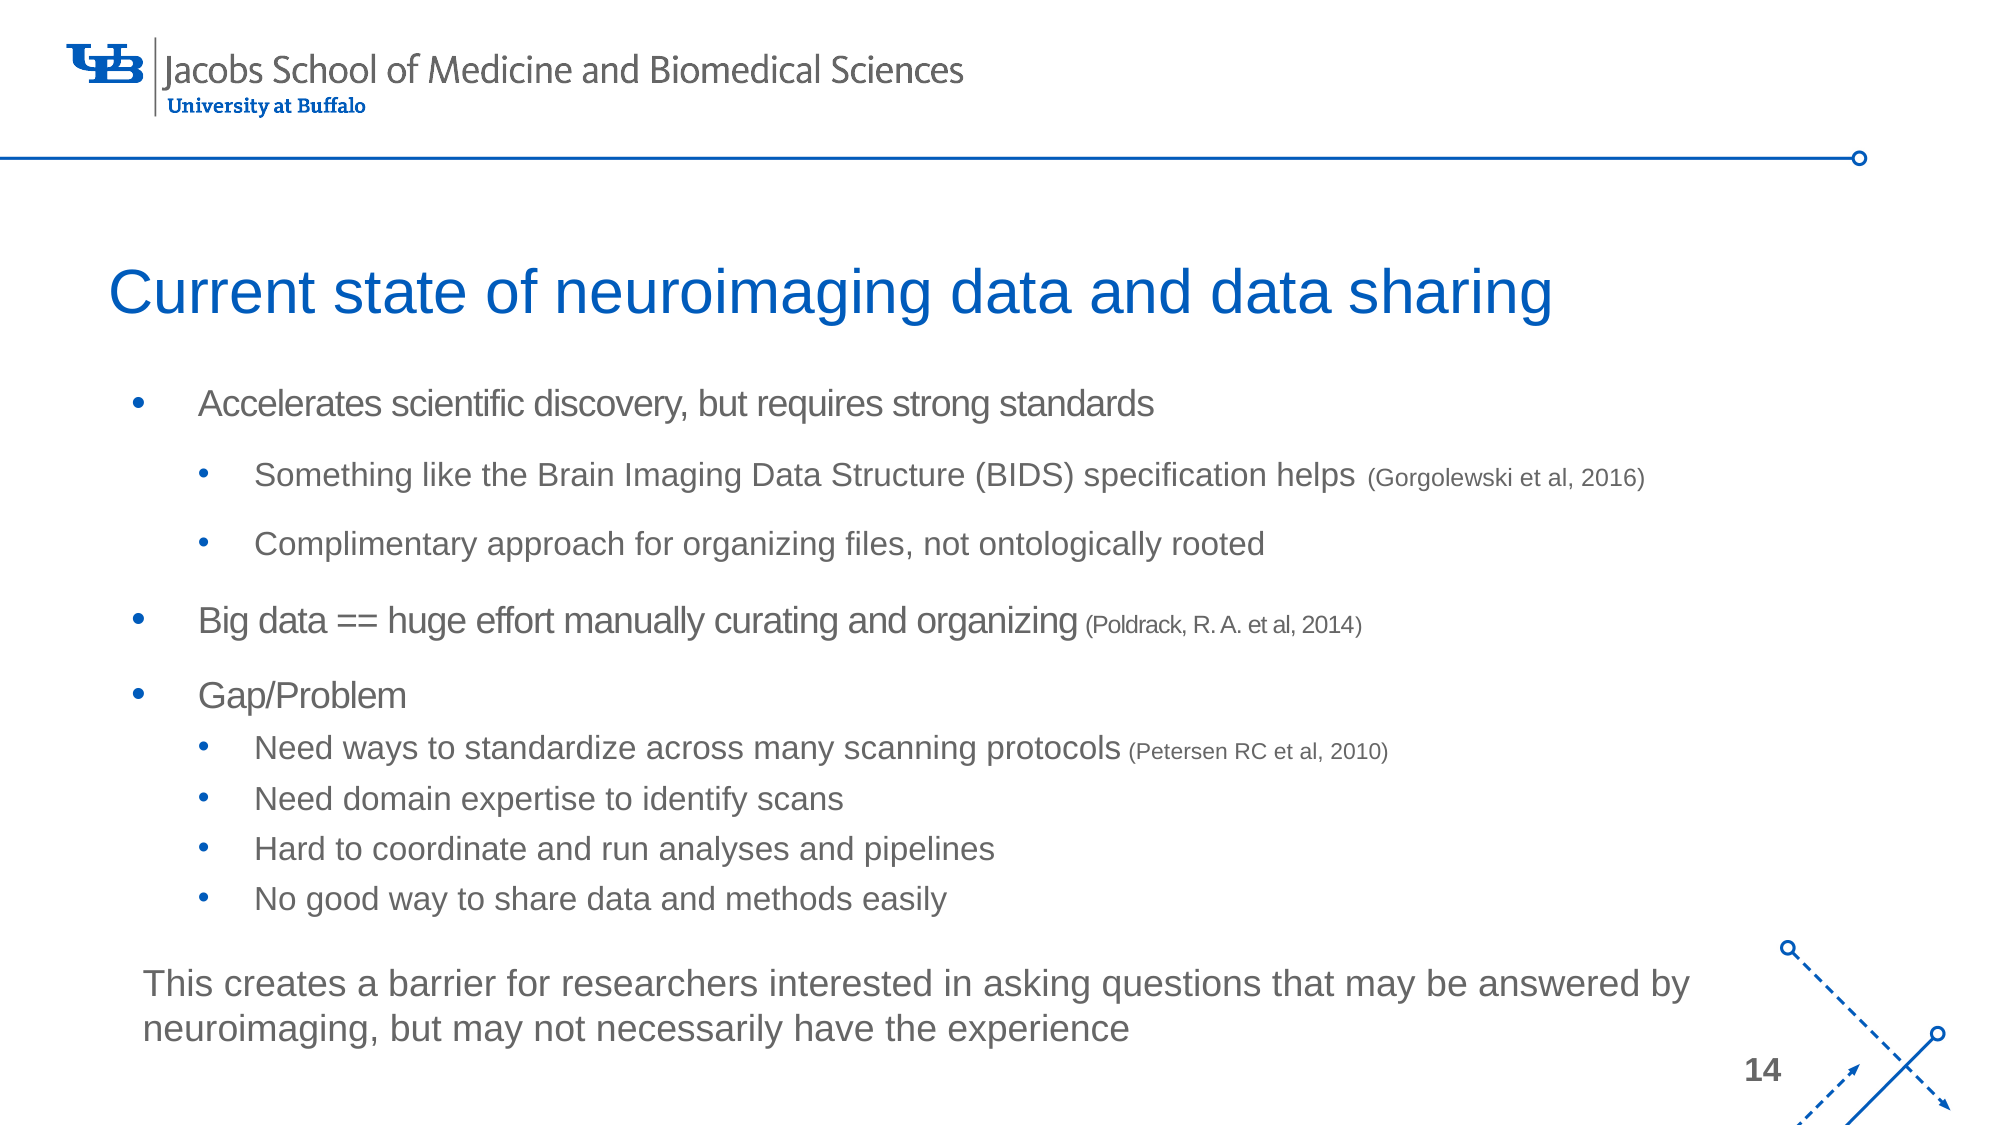

# Current state of neuroimaging data and data sharing
Accelerates scientific discovery, but requires strong standards
Something like the Brain Imaging Data Structure (BIDS) specification helps (Gorgolewski et al, 2016)
Complimentary approach for organizing files, not ontologically rooted
Big data == huge effort manually curating and organizing (Poldrack, R. A. et al, 2014)
Gap/Problem
Need ways to standardize across many scanning protocols (Petersen RC et al, 2010)
Need domain expertise to identify scans
Hard to coordinate and run analyses and pipelines
No good way to share data and methods easily

This creates a barrier for researchers interested in asking questions that may be answered by neuroimaging, but may not necessarily have the experience